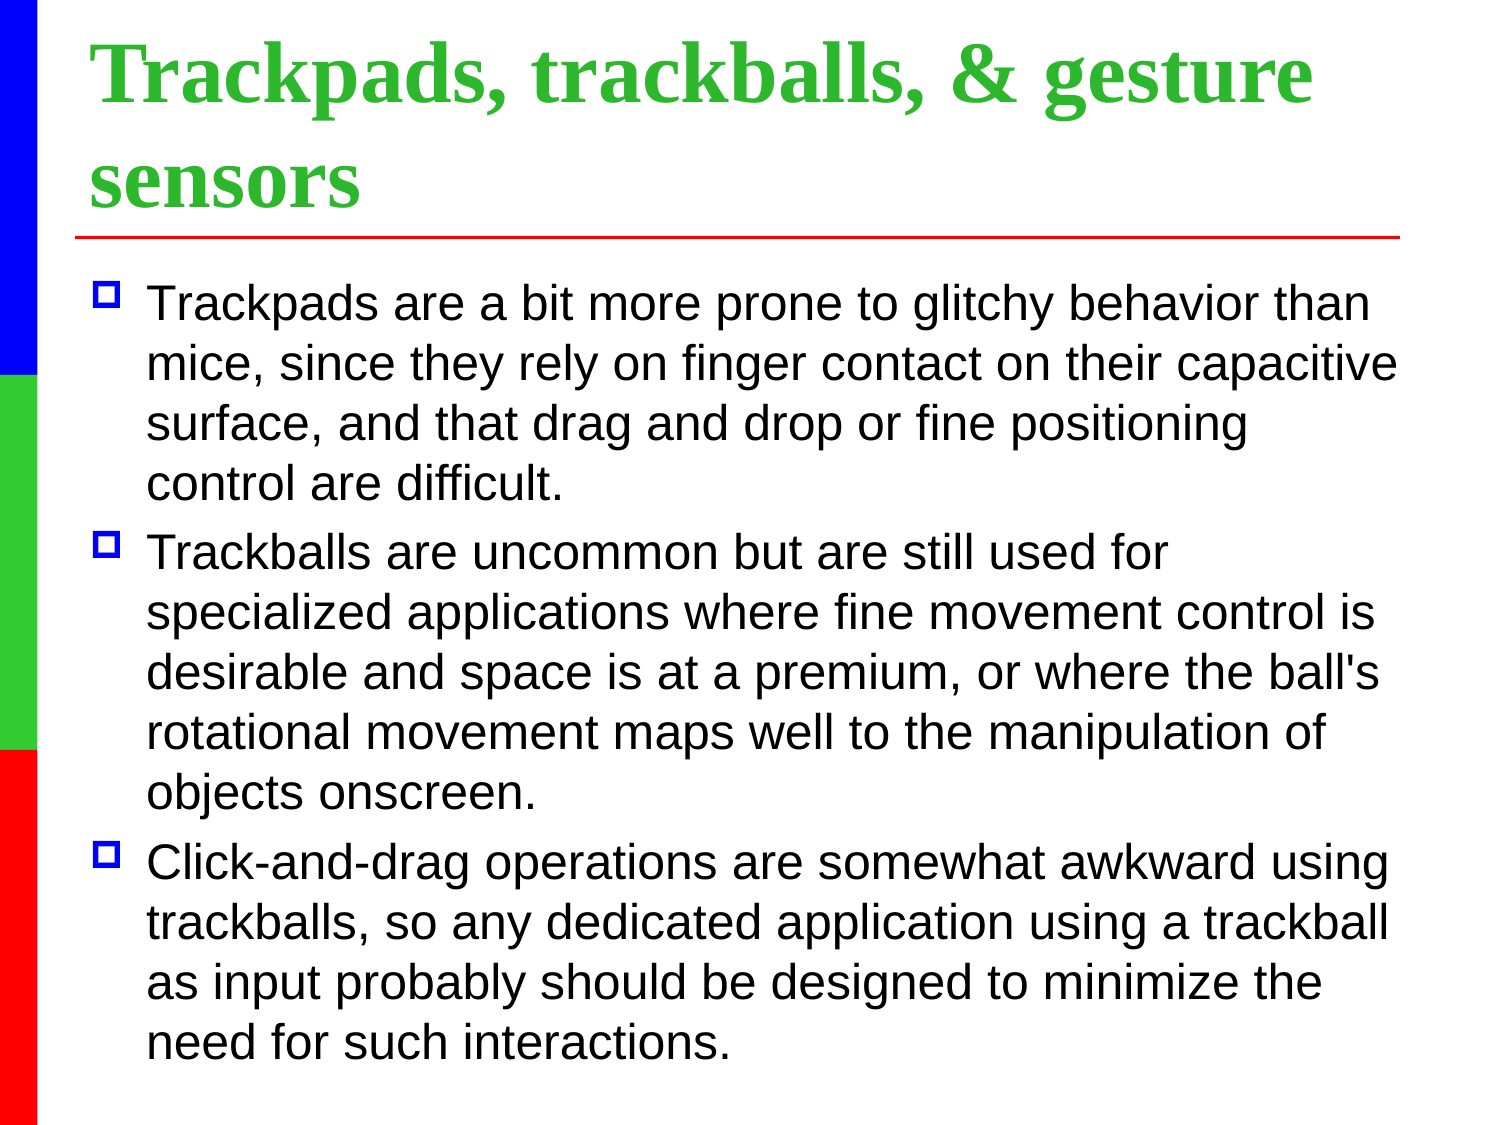

# Trackpads, trackballs, & gesture sensors
Trackpads are a bit more prone to glitchy behavior than mice, since they rely on finger contact on their capacitive surface, and that drag and drop or fine positioning control are difficult.
Trackballs are uncommon but are still used for specialized applications where fine movement control is desirable and space is at a premium, or where the ball's rotational movement maps well to the manipulation of objects onscreen.
Click-and-drag operations are somewhat awkward using trackballs, so any dedicated application using a trackball as input probably should be designed to minimize the need for such interactions.